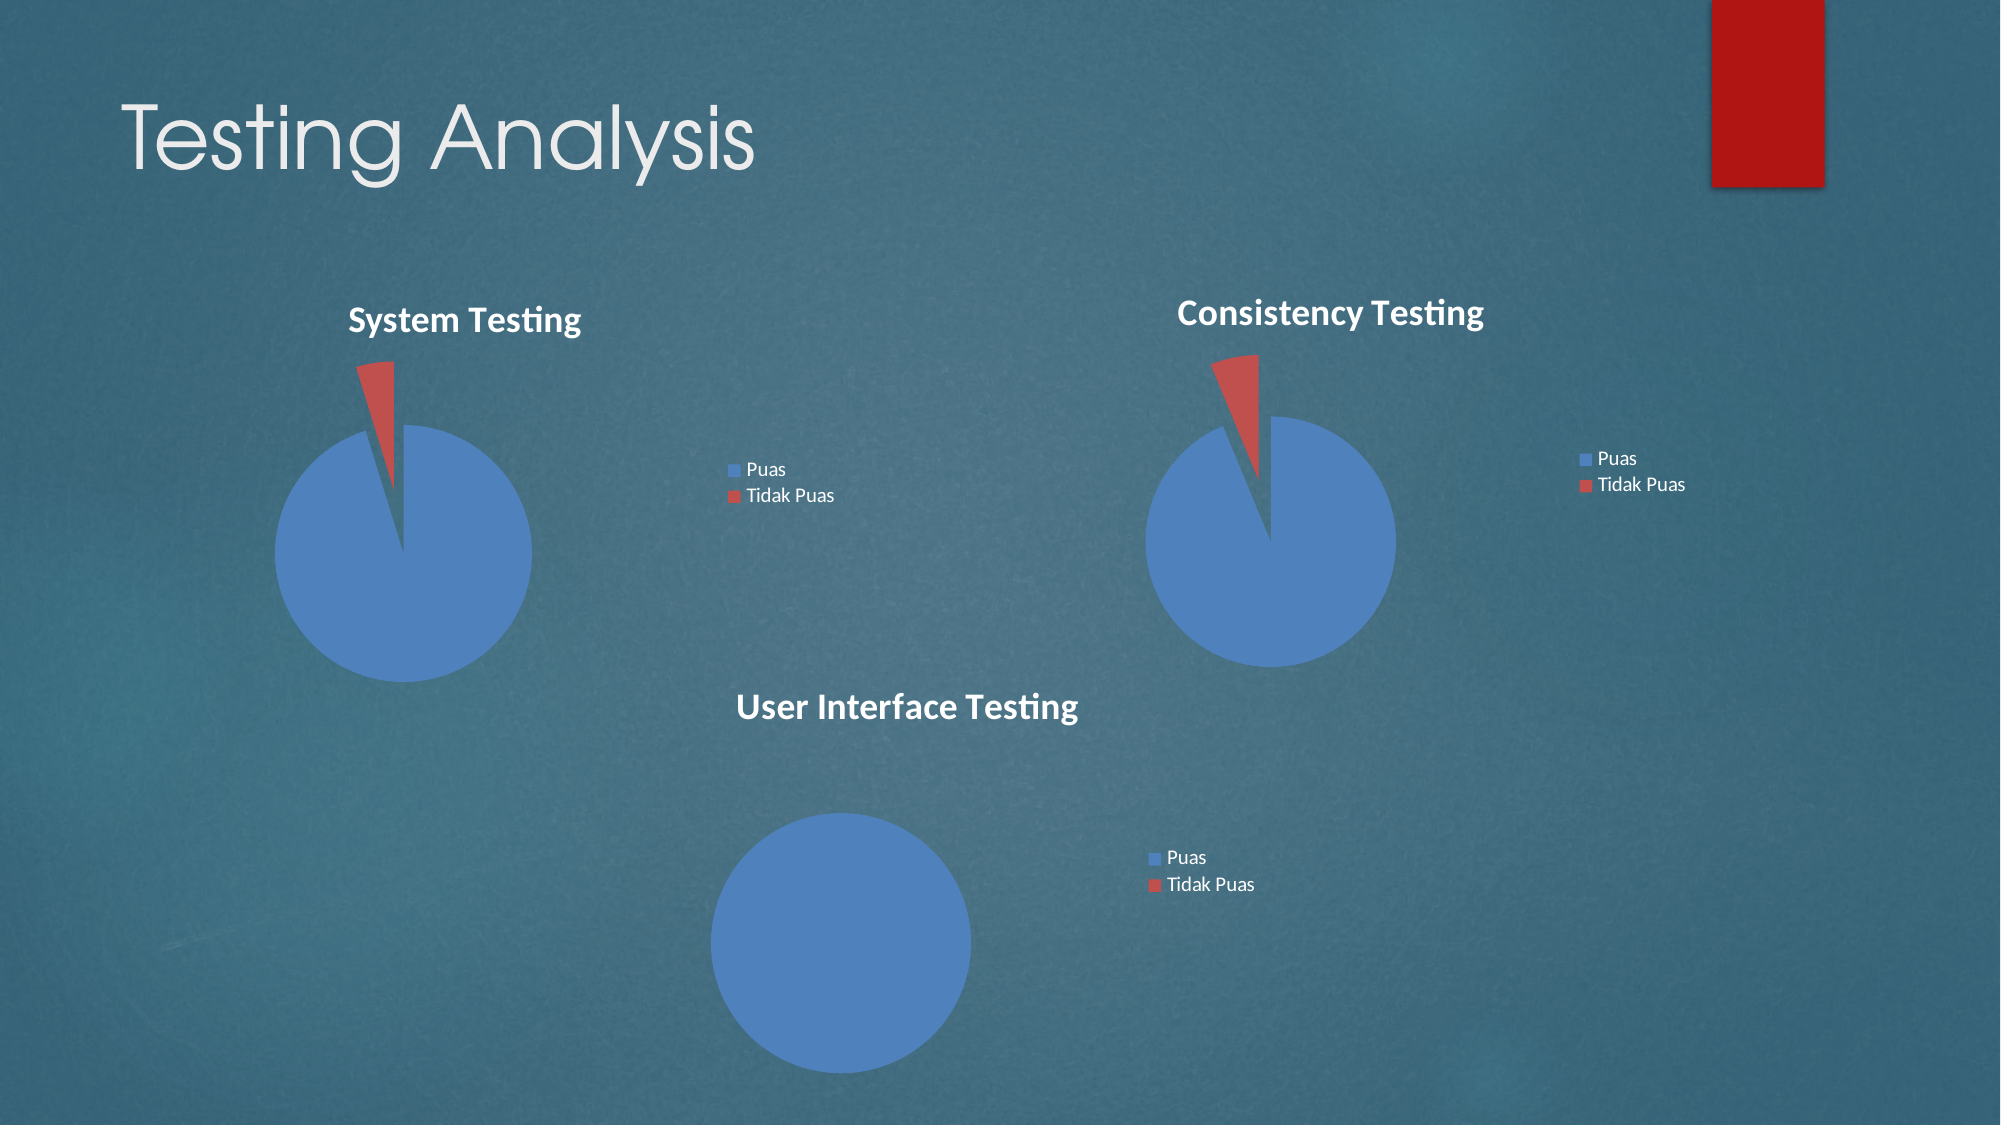

# Testing Analysis

### Chart:

| Category | Consistency Testing |
|---|---|
| Puas | 15.0 |
| Tidak Puas | 1.0 |

### Chart:

| Category | System Testing |
|---|---|
| Puas | 20.0 |
| Tidak Puas | 1.0 |

### Chart:

| Category | User Interface Testing |
|---|---|
| Puas | 10.0 |
| Tidak Puas | 0.0 |